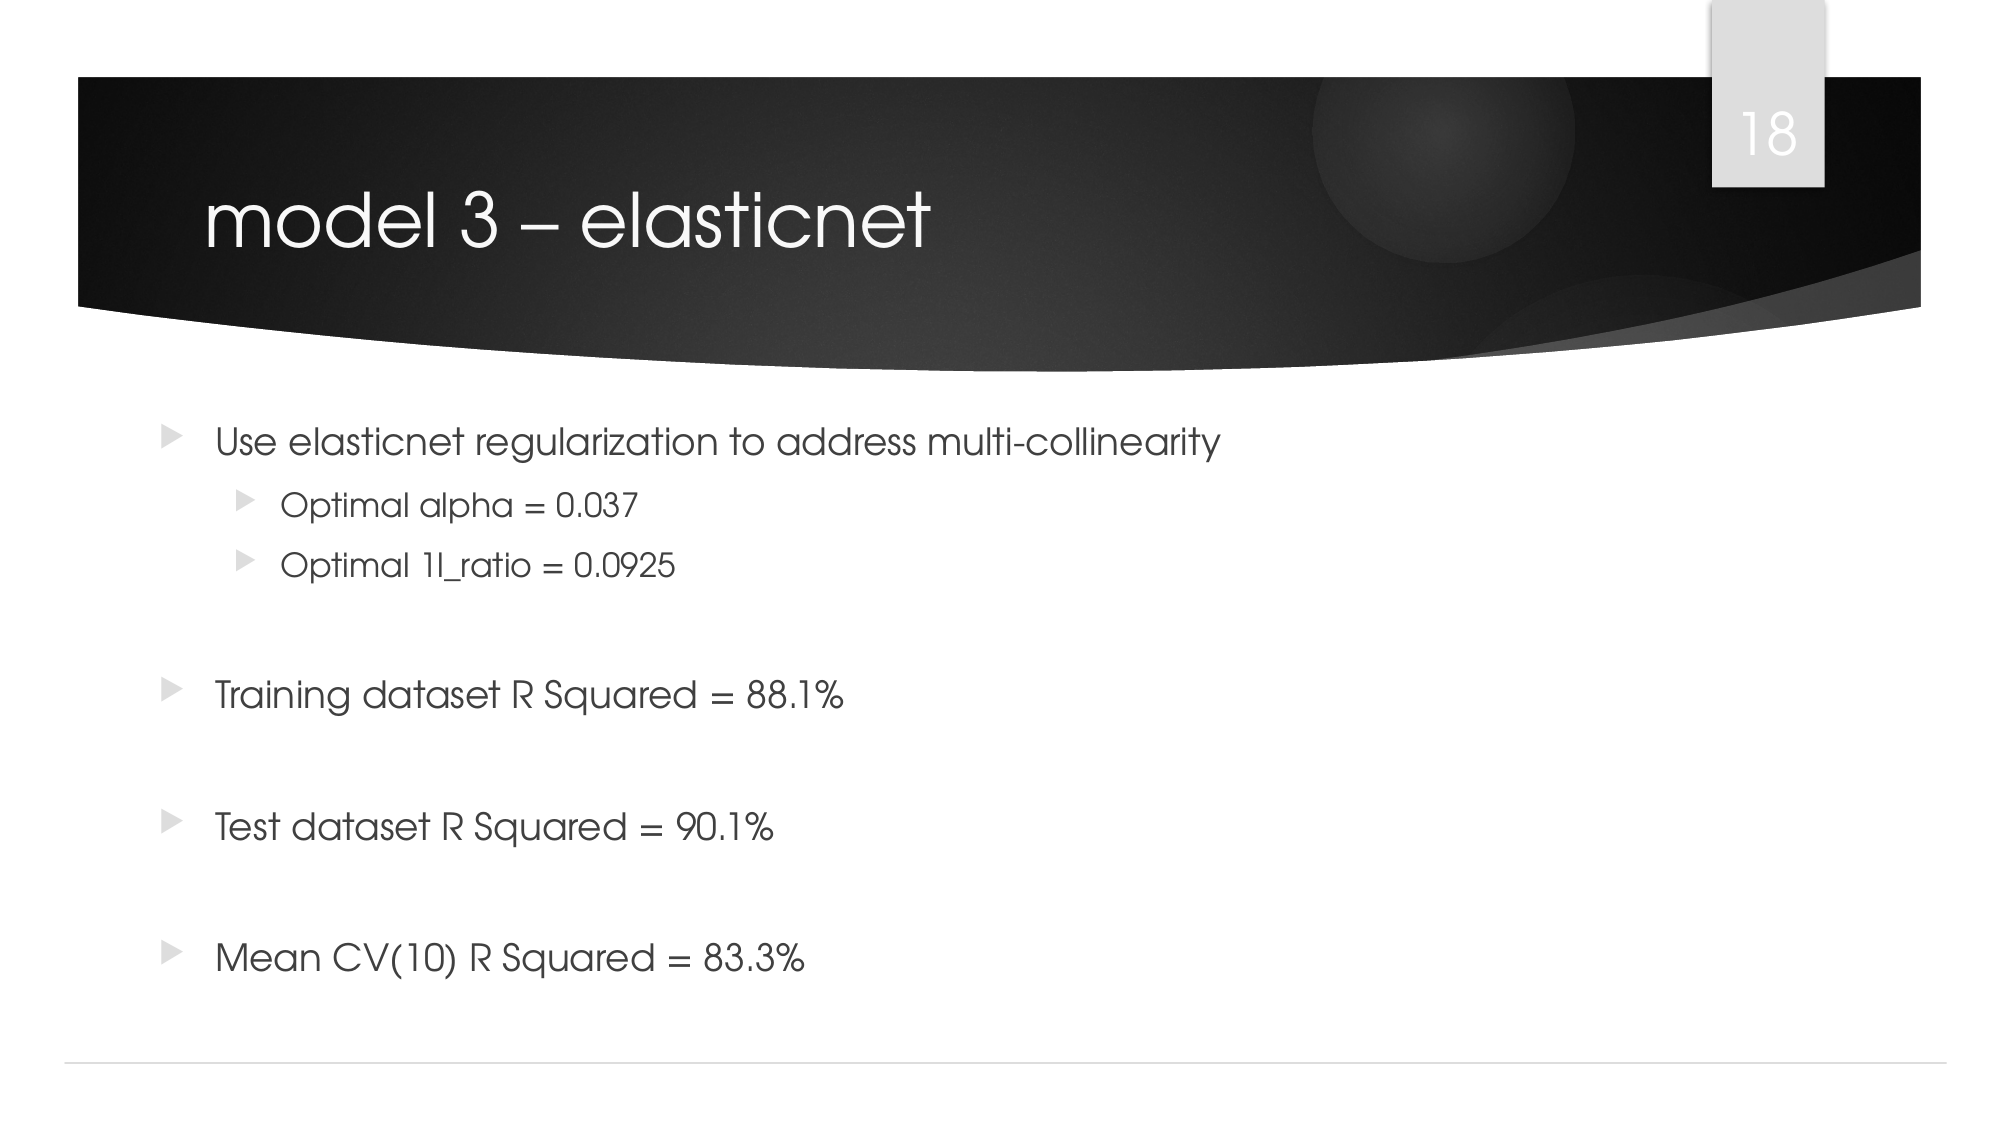

18
# model 3 – elasticnet
Use elasticnet regularization to address multi-collinearity
Optimal alpha = 0.037
Optimal 1l_ratio = 0.0925

Training dataset R Squared = 88.1%

Test dataset R Squared = 90.1%

Mean CV(10) R Squared = 83.3%